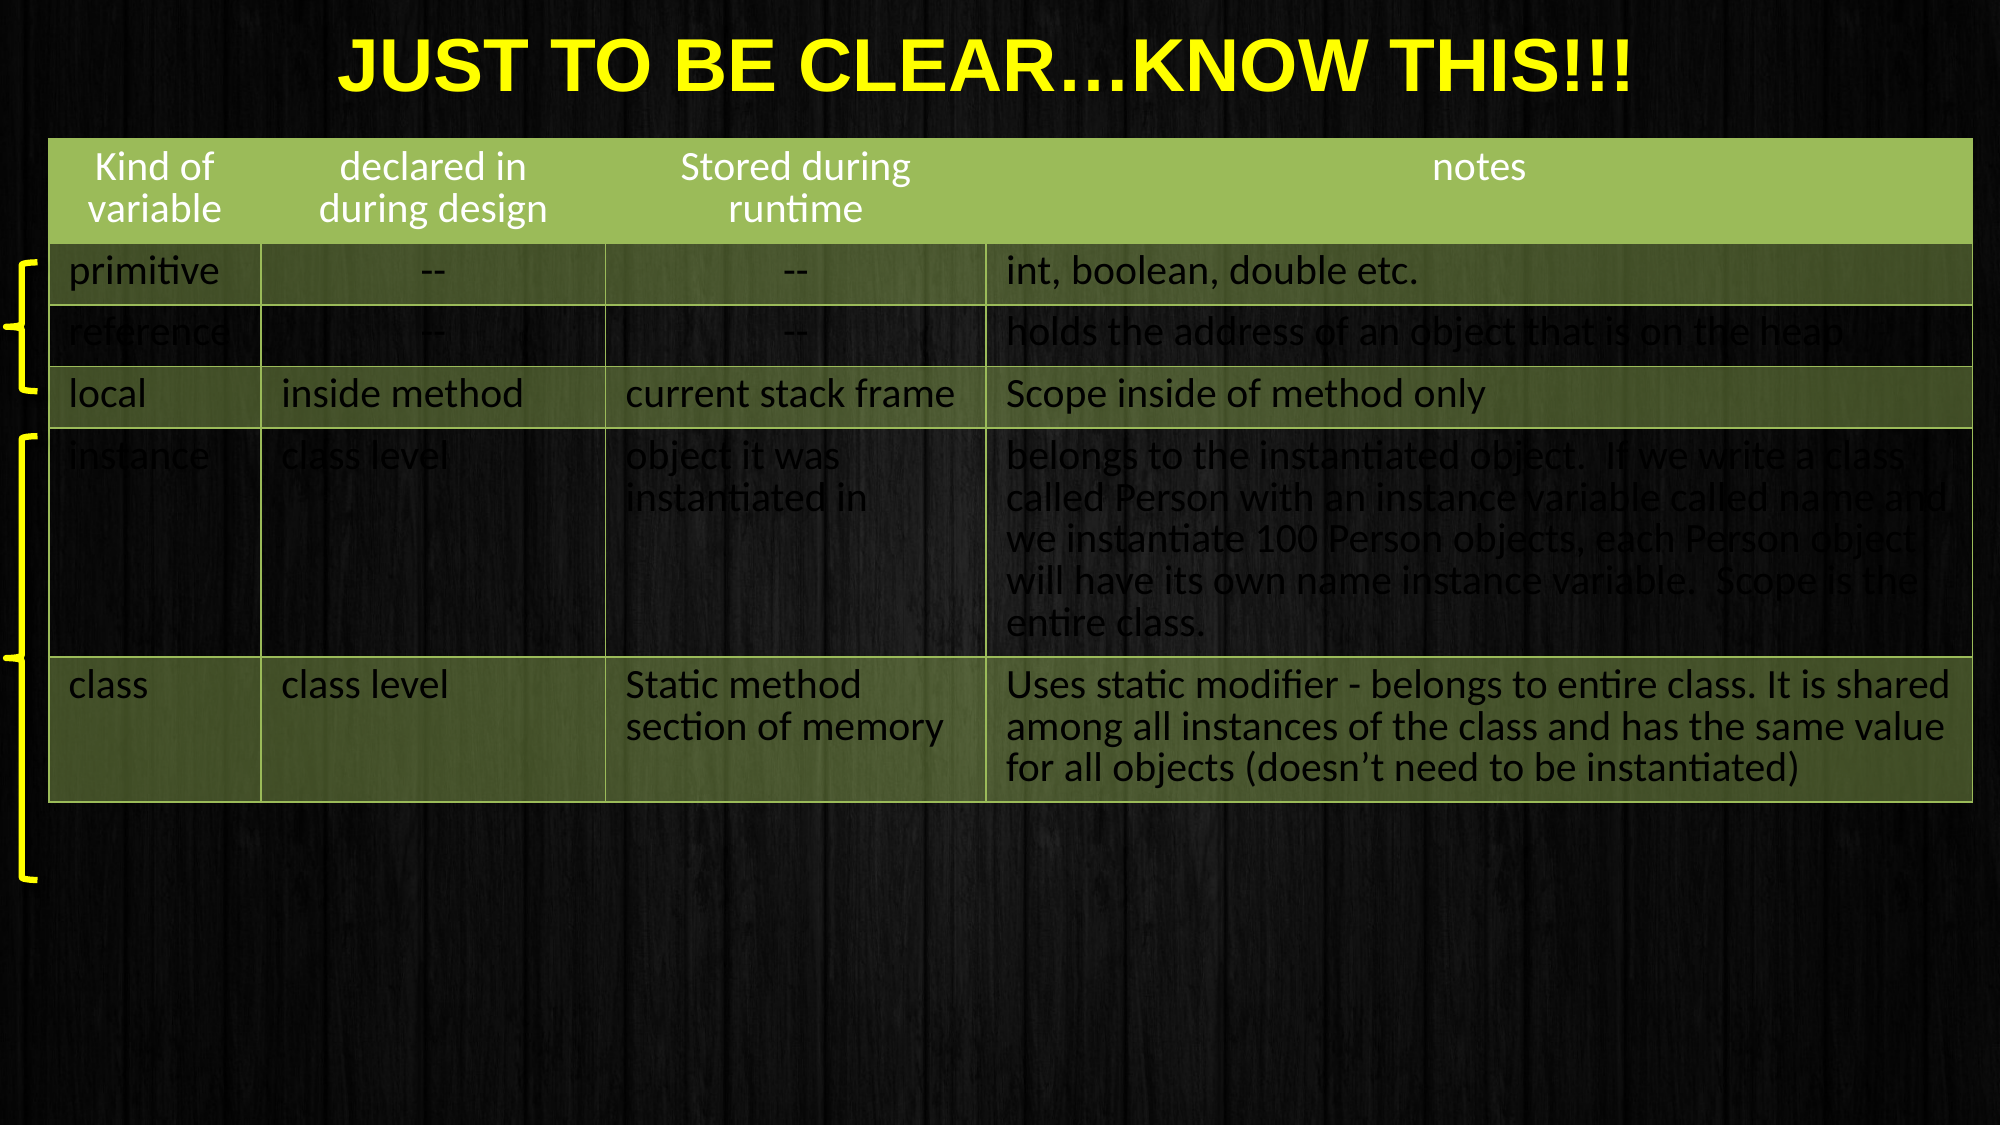

# Just to be clear…Know this!!!
| Kind of variable | declared in during design | Stored during runtime | notes |
| --- | --- | --- | --- |
| primitive | -- | -- | int, boolean, double etc. |
| reference | -- | -- | holds the address of an object that is on the heap |
| local | inside method | current stack frame | Scope inside of method only |
| instance | class level | object it was instantiated in | belongs to the instantiated object. If we write a class called Person with an instance variable called name and we instantiate 100 Person objects, each Person object will have its own name instance variable. Scope is the entire class. |
| class | class level | Static method section of memory | Uses static modifier - belongs to entire class. It is shared among all instances of the class and has the same value for all objects (doesn’t need to be instantiated) |